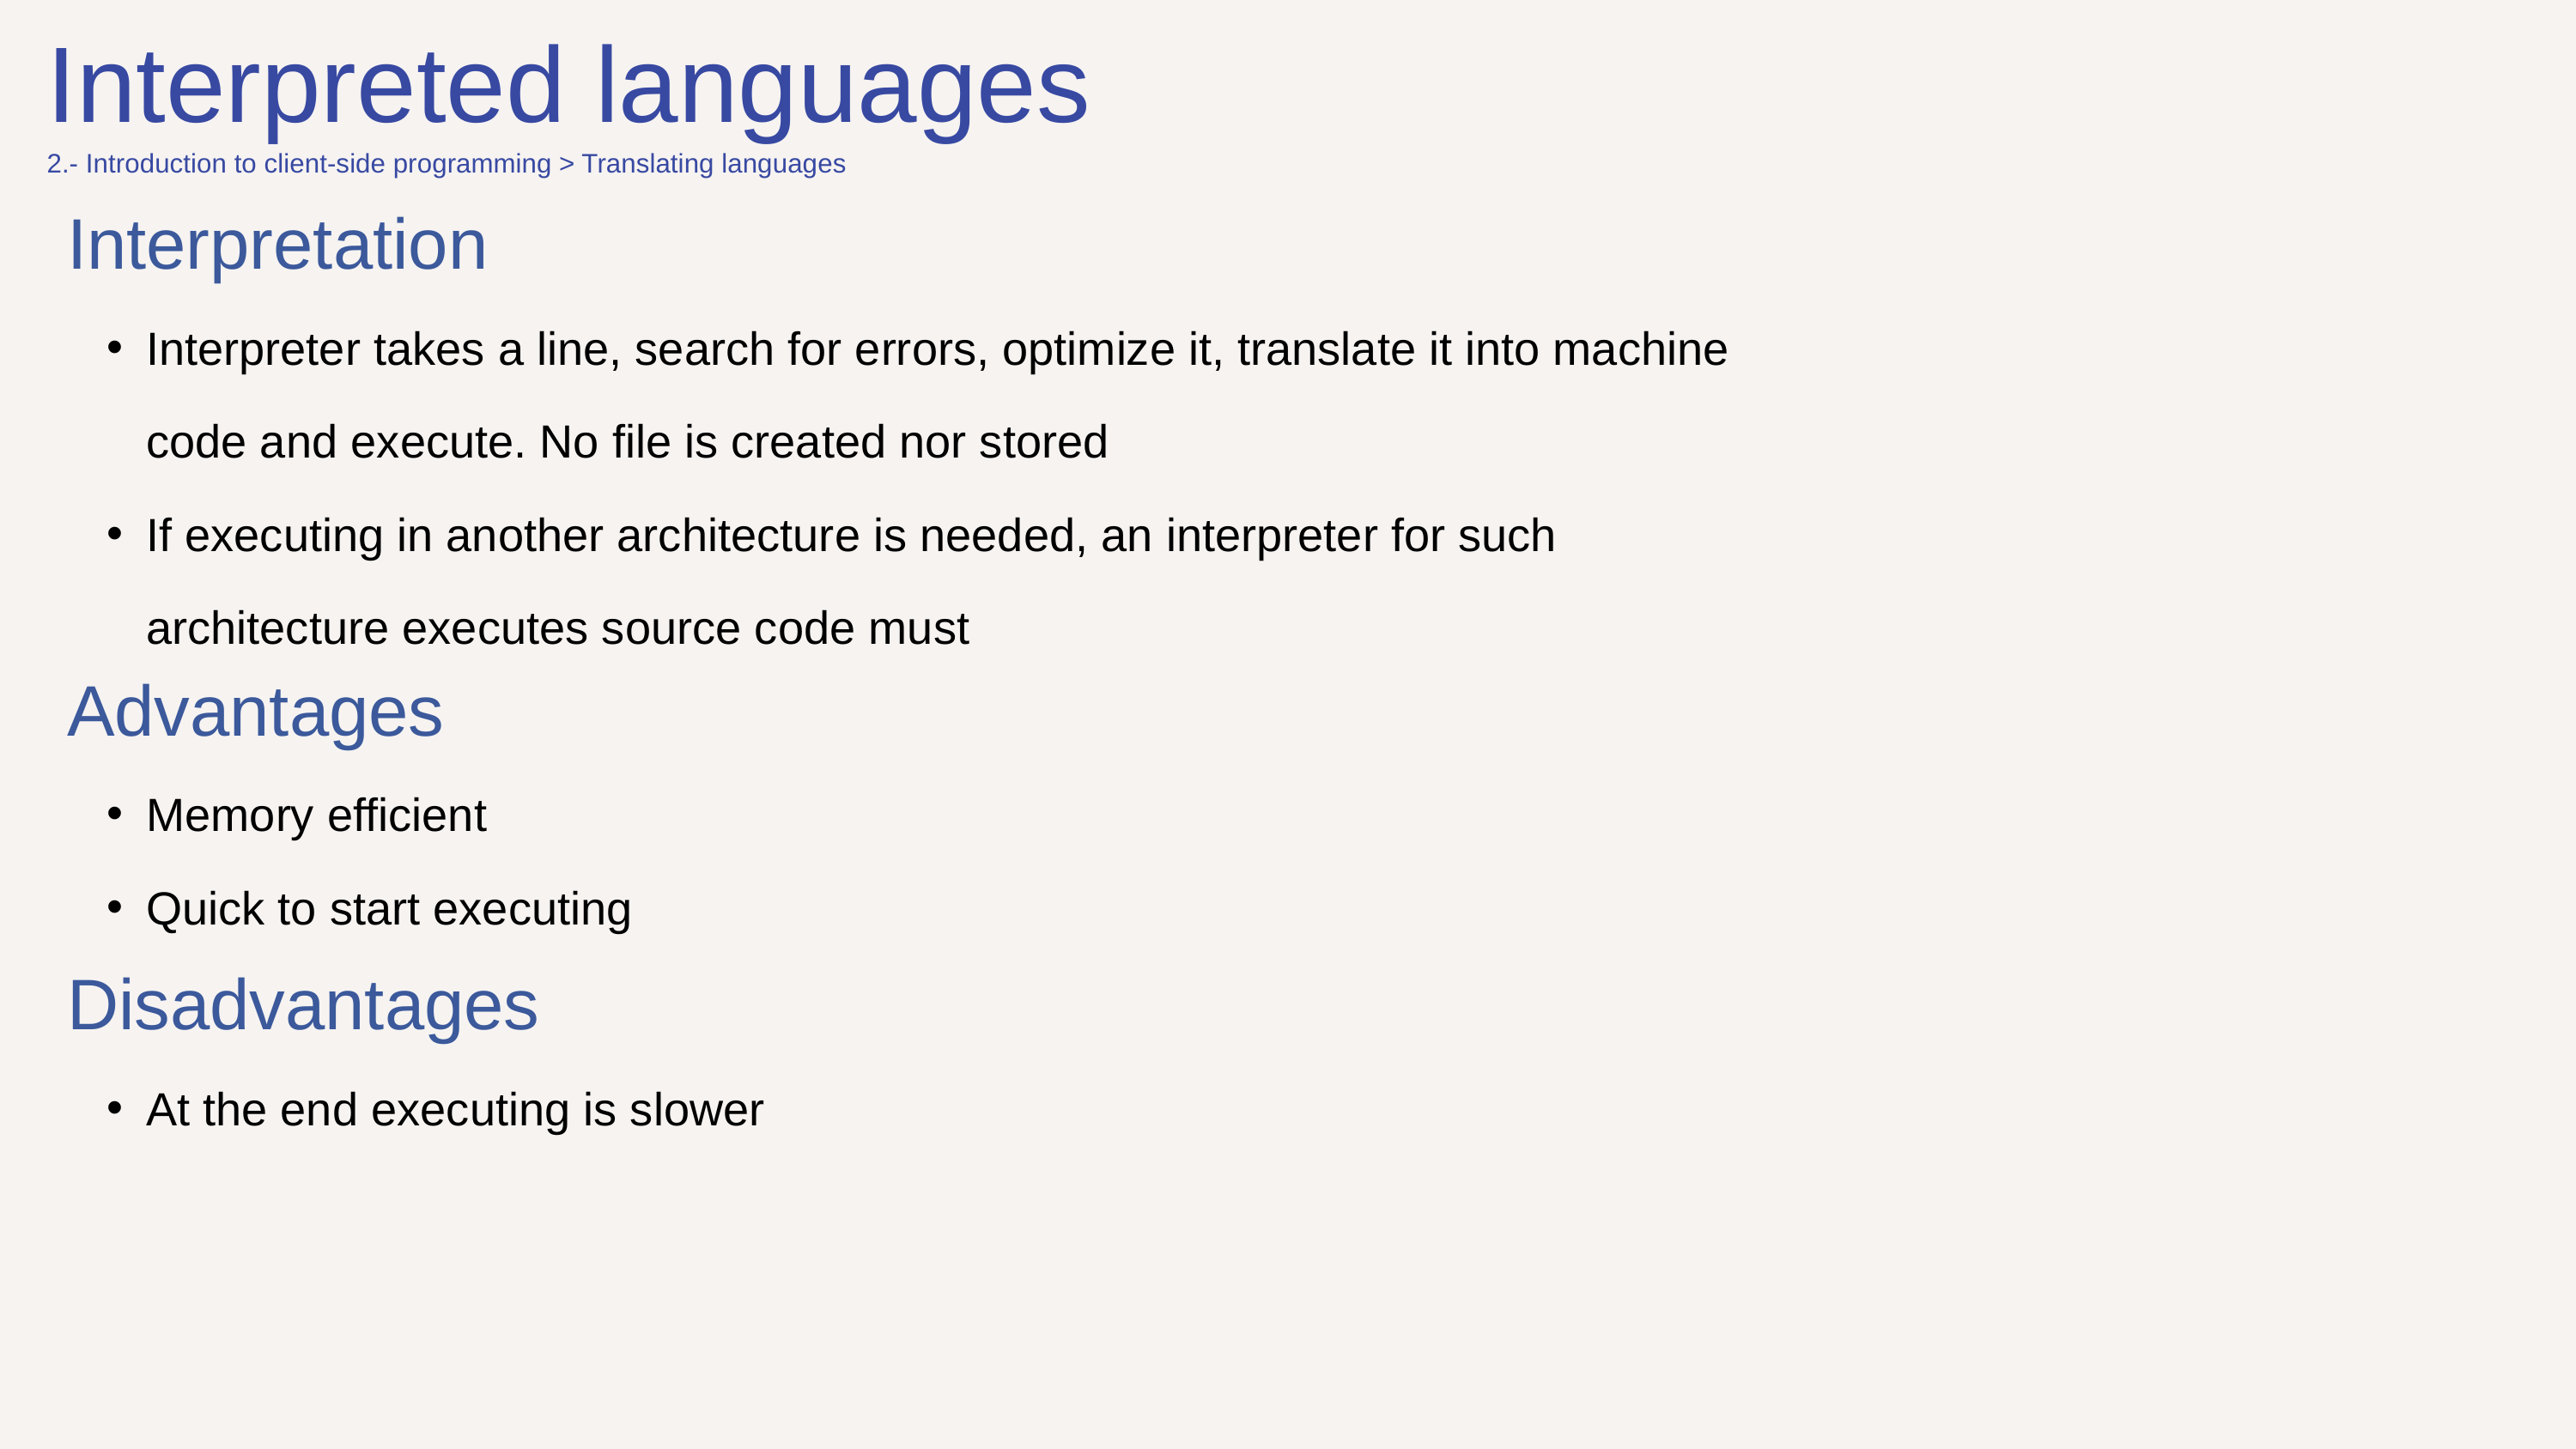

Interpreted languages
2.- Introduction to client-side programming > Translating languages
Interpretation
Interpreter takes a line, search for errors, optimize it, translate it into machine code and execute. No file is created nor stored
If executing in another architecture is needed, an interpreter for such architecture executes source code must
Advantages
Memory efficient
Quick to start executing
Disadvantages
At the end executing is slower